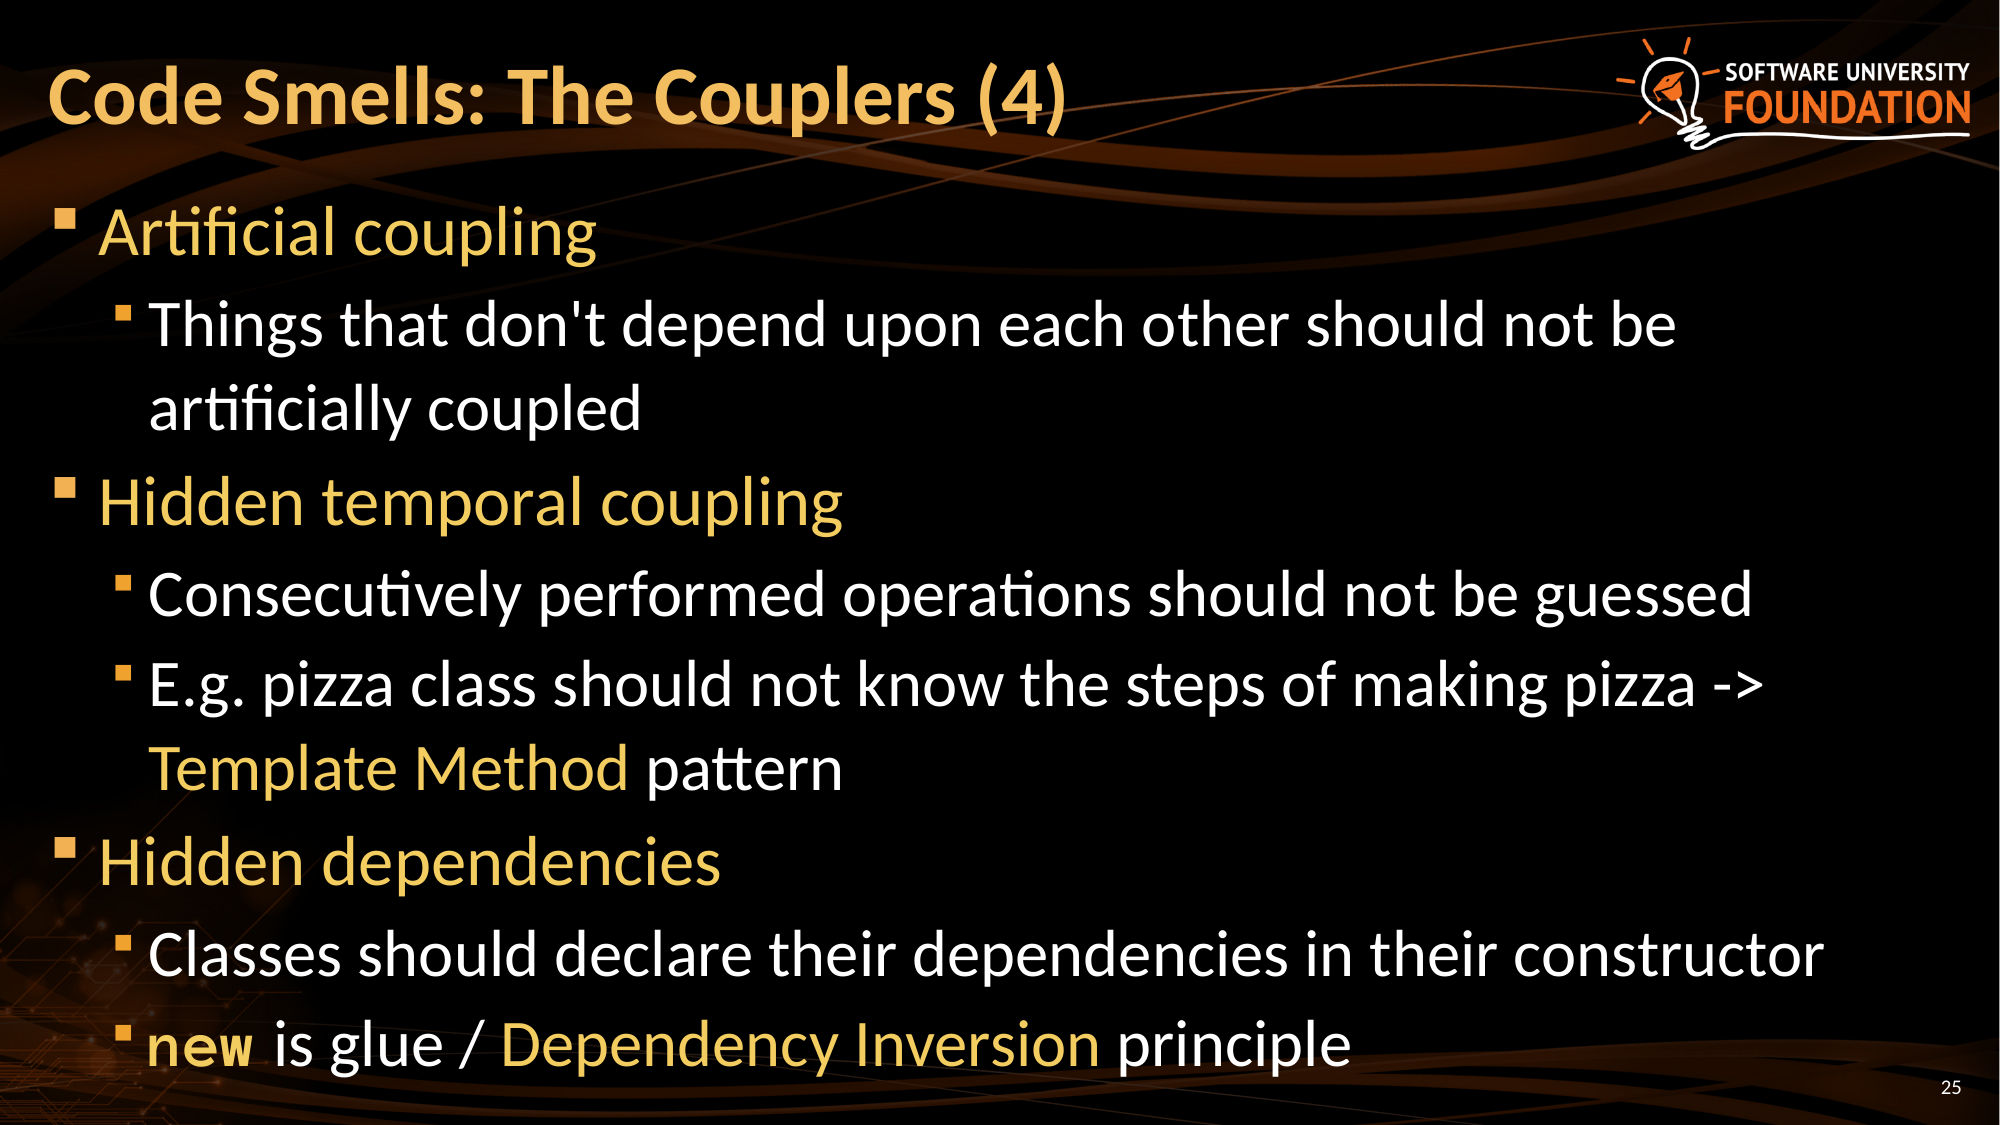

# Code Smells: The Couplers (4)
Artificial coupling
Things that don't depend upon each other should not be artificially coupled
Hidden temporal coupling
Consecutively performed operations should not be guessed
E.g. pizza class should not know the steps of making pizza -> Template Method pattern
Hidden dependencies
Classes should declare their dependencies in their constructor
new is glue / Dependency Inversion principle
25